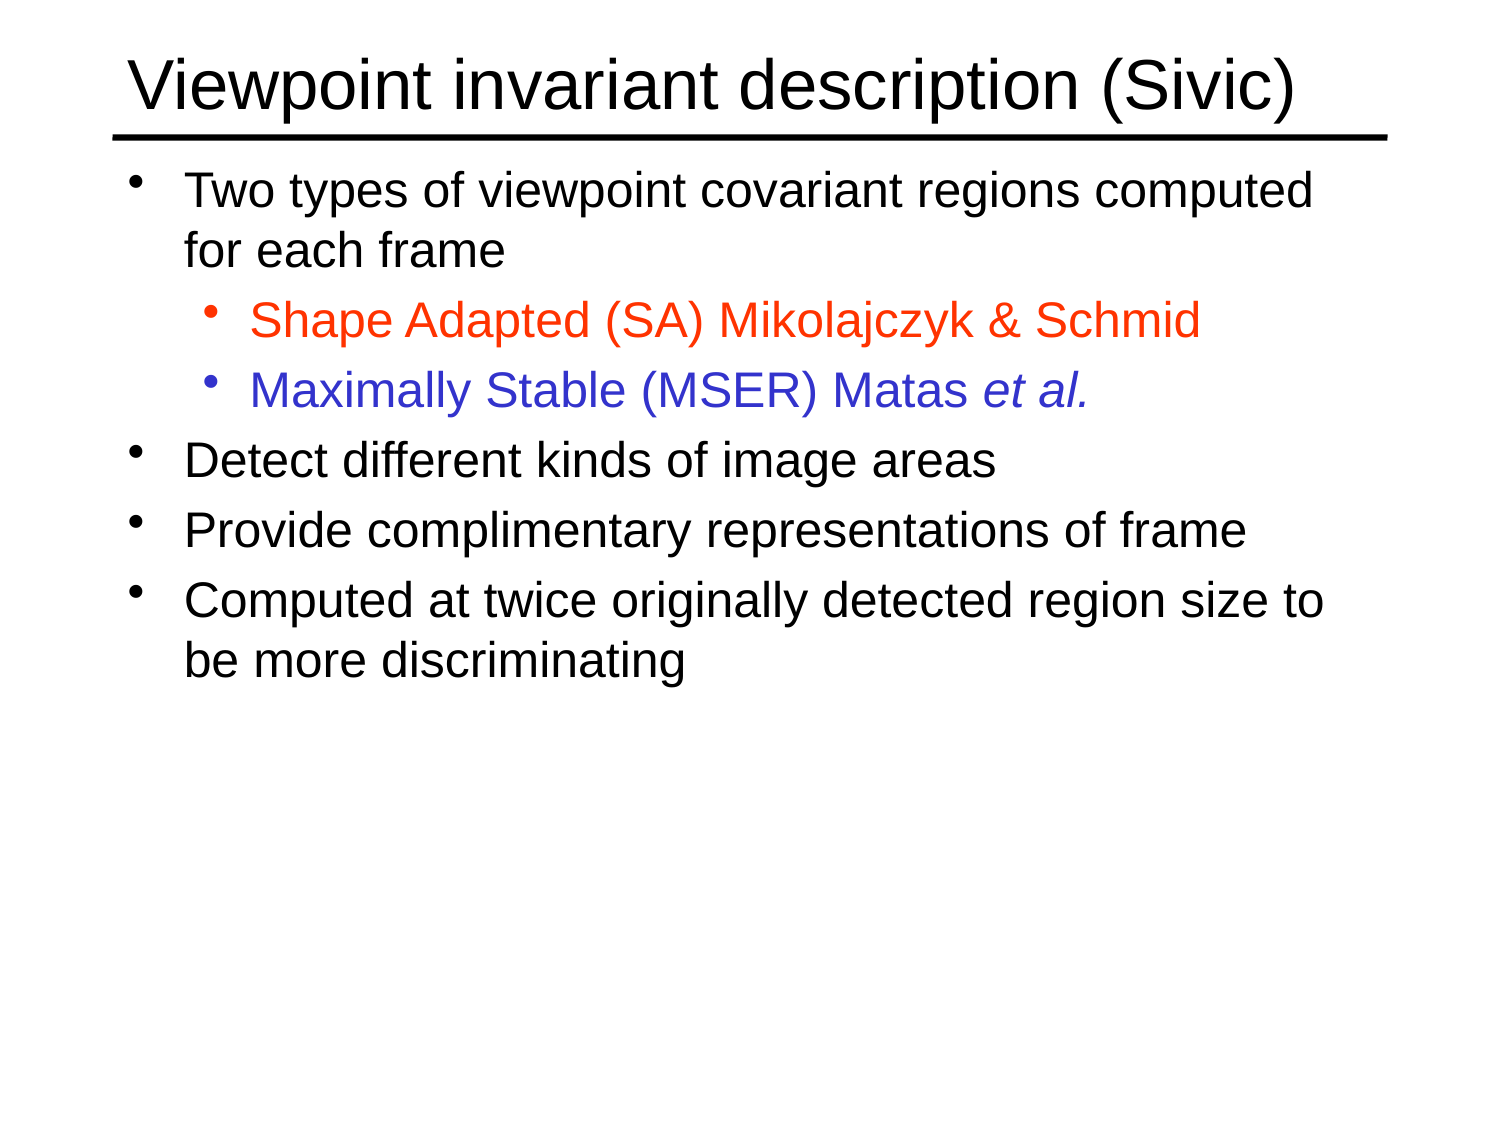

# Viewpoint invariant description (Sivic)
Two types of viewpoint covariant regions computed for each frame
Shape Adapted (SA) Mikolajczyk & Schmid
Maximally Stable (MSER) Matas et al.
Detect different kinds of image areas
Provide complimentary representations of frame
Computed at twice originally detected region size to be more discriminating